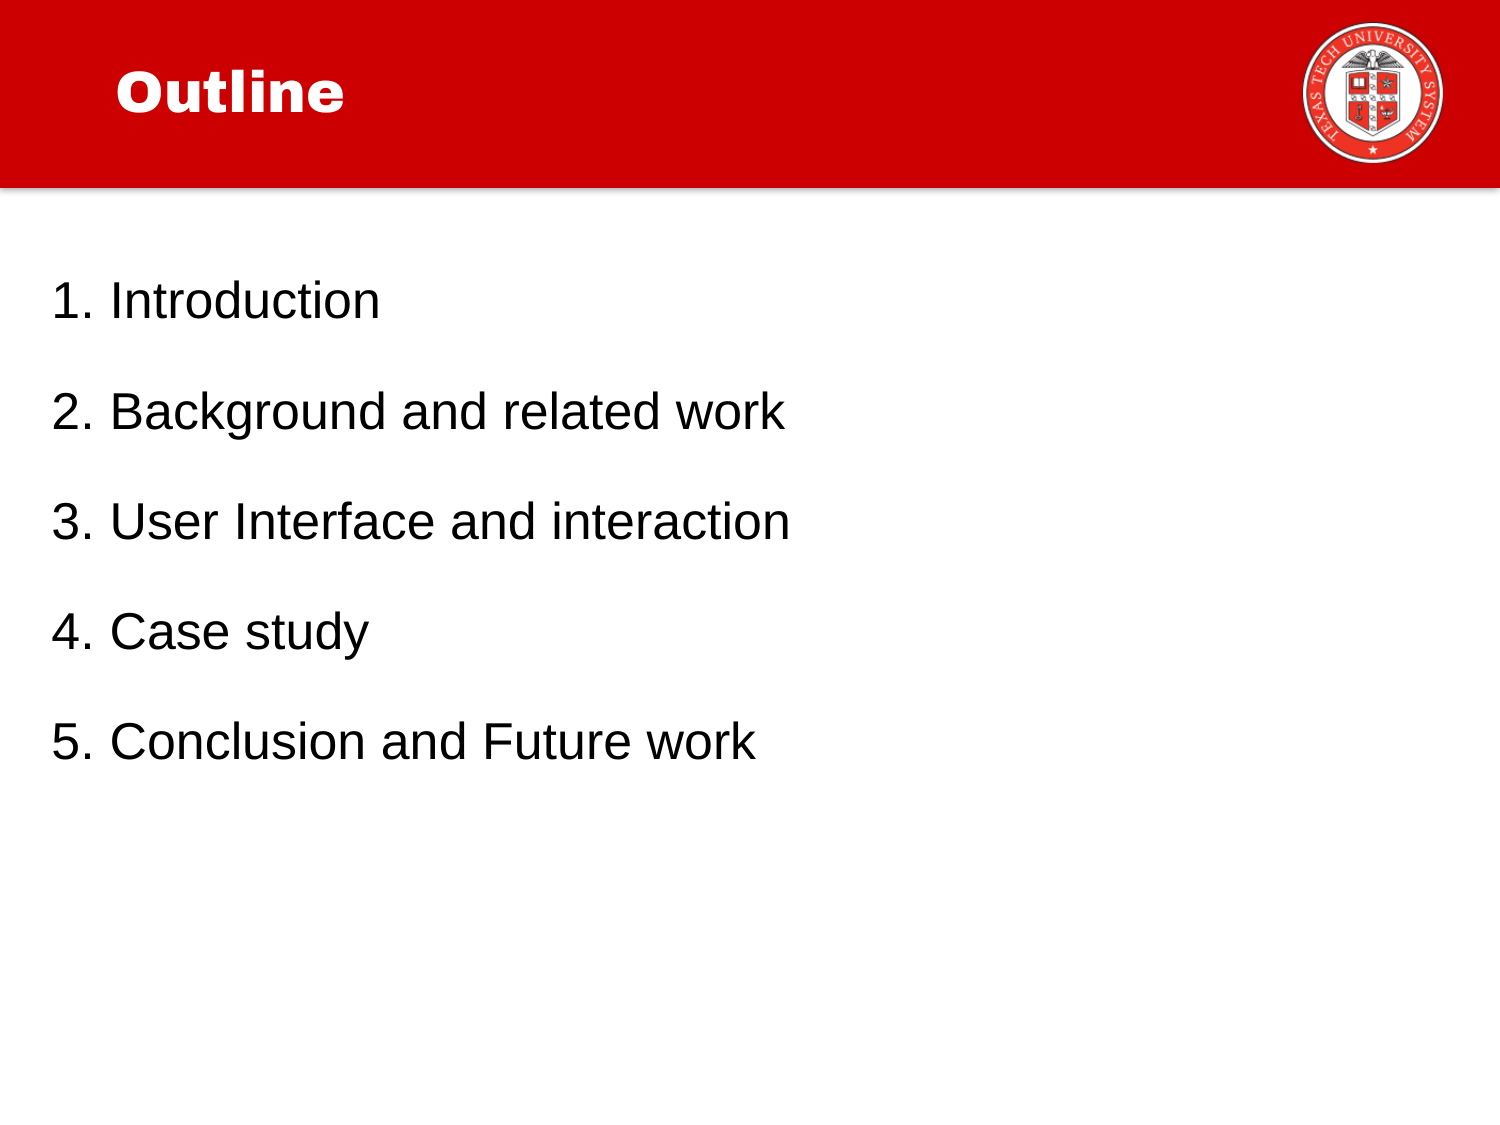

# Outline
Introduction
Background and related work
User Interface and interaction
Case study
Conclusion and Future work